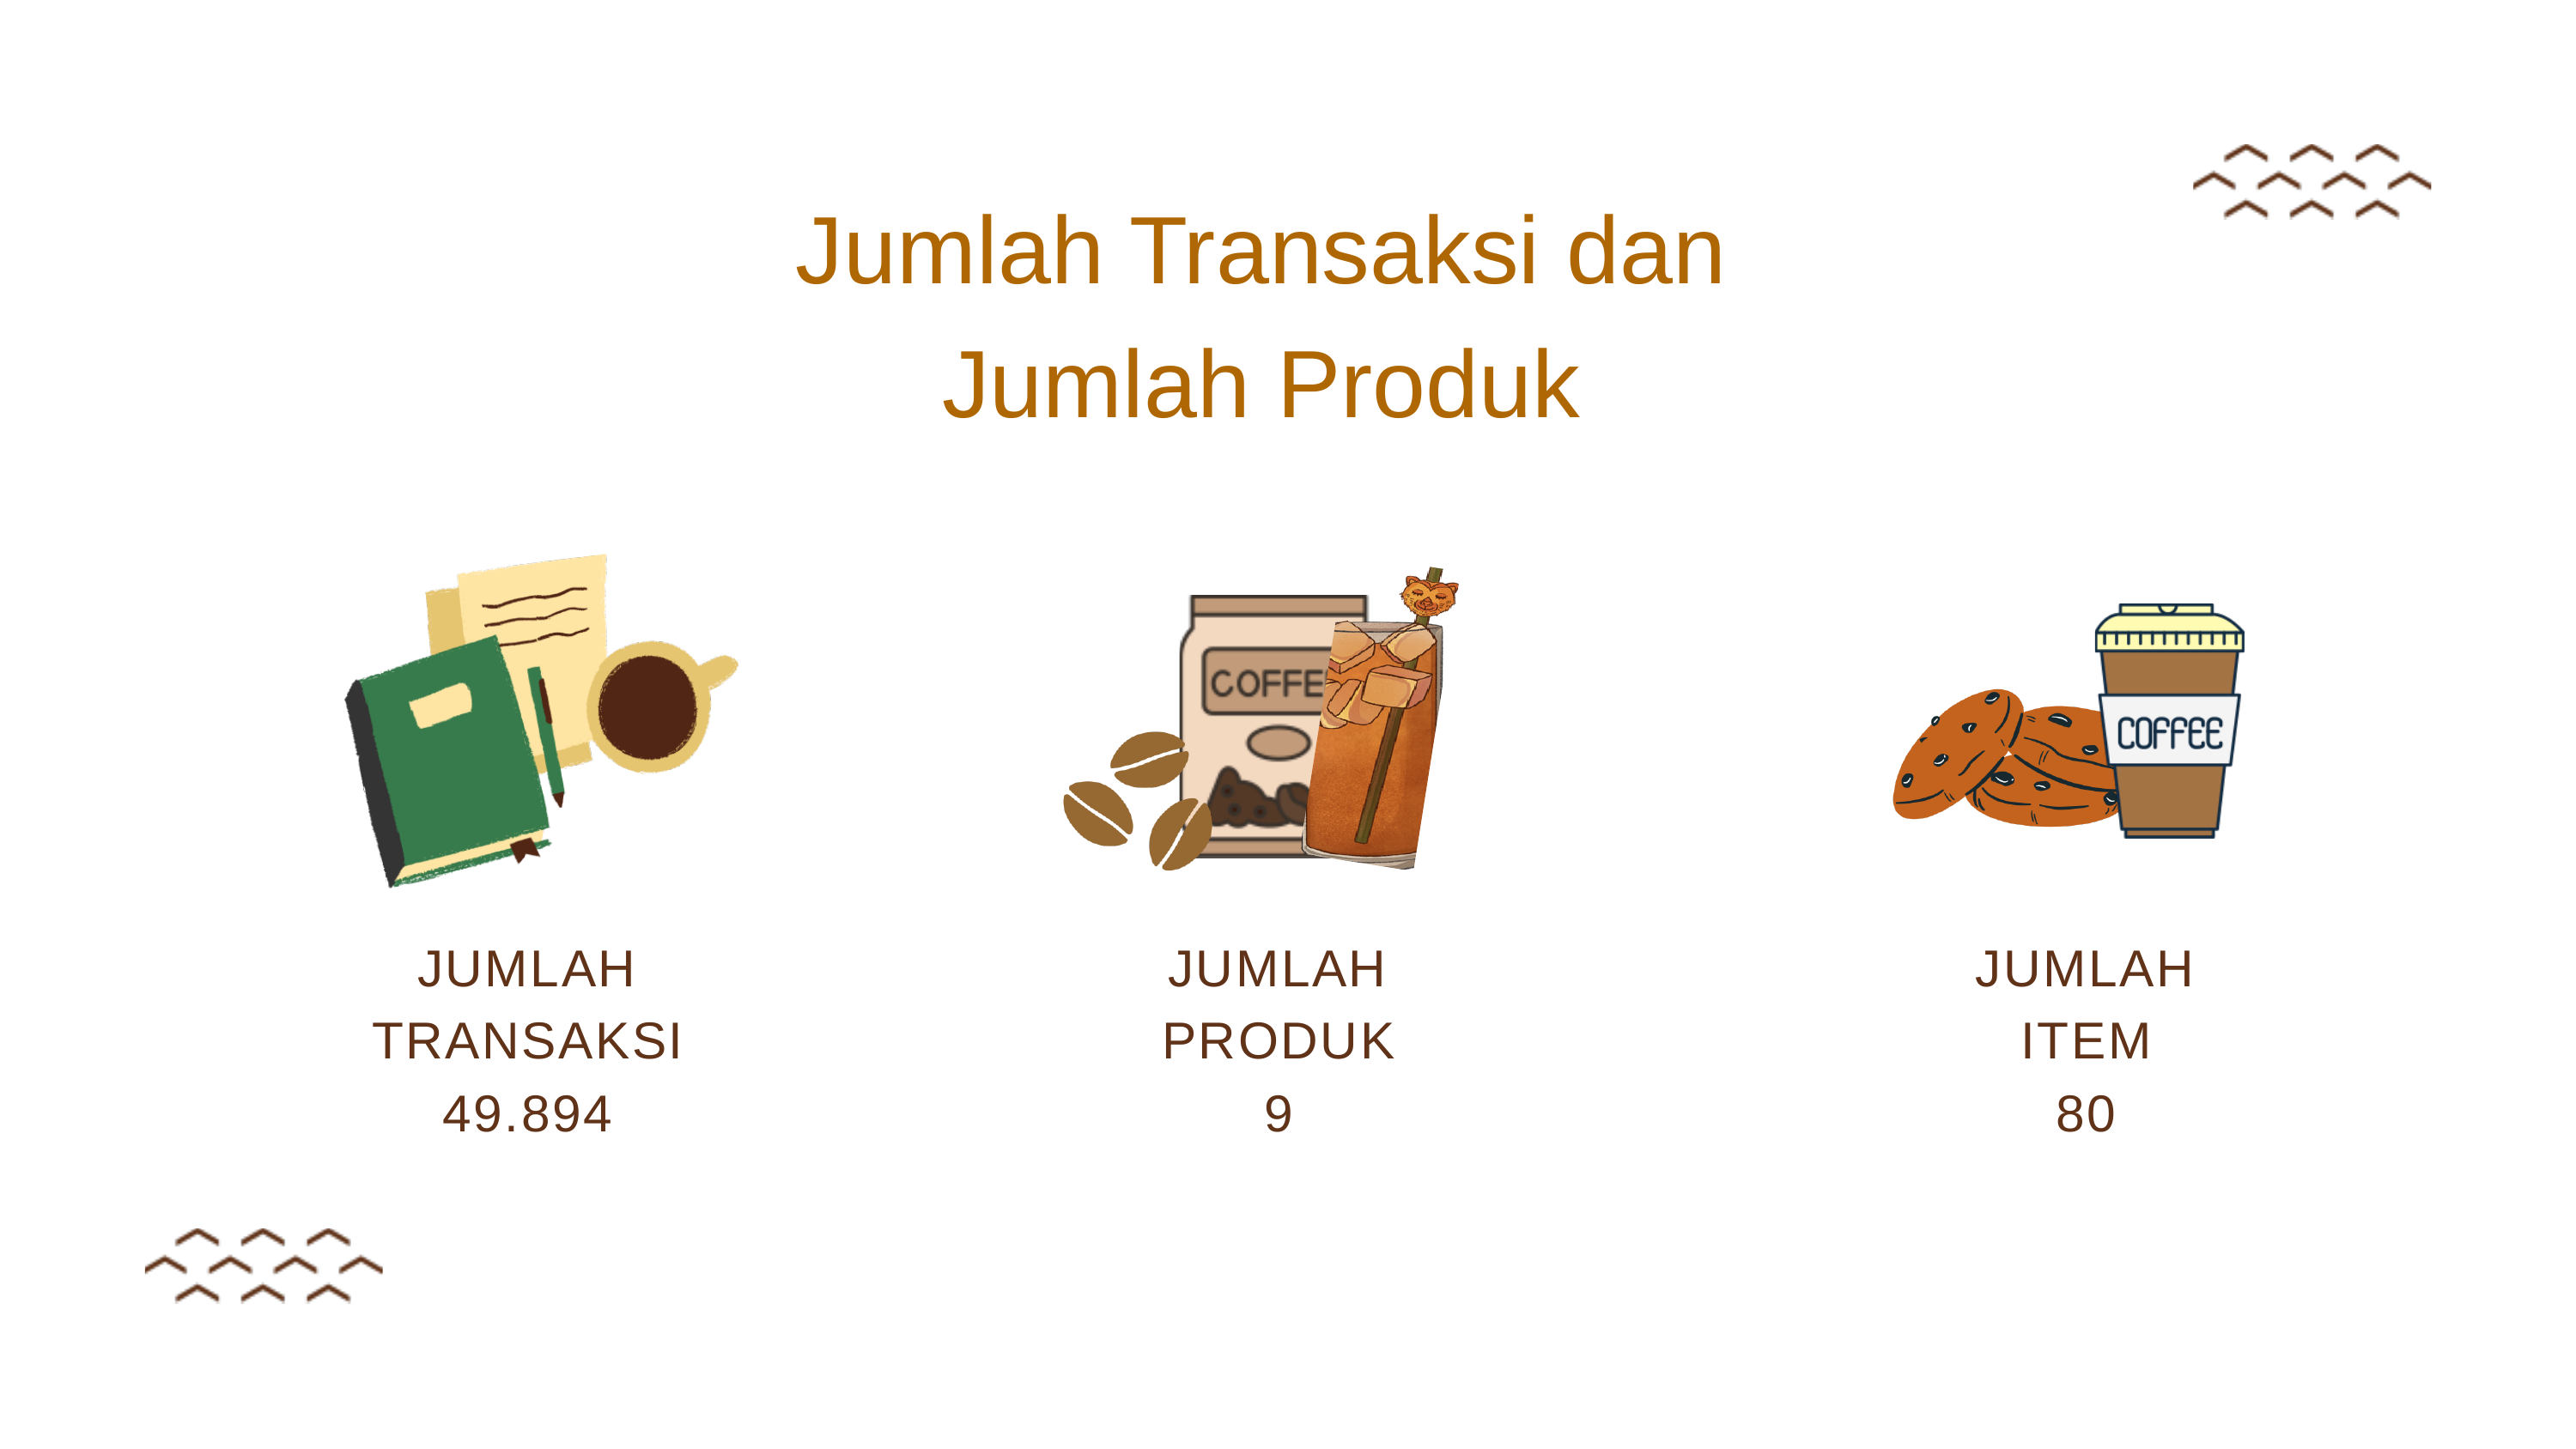

Jumlah Transaksi dan Jumlah Produk

5
JUMLAH TRANSAKSI
49.894

JUMLAH PRODUK
9
JUMLAH ITEM
80